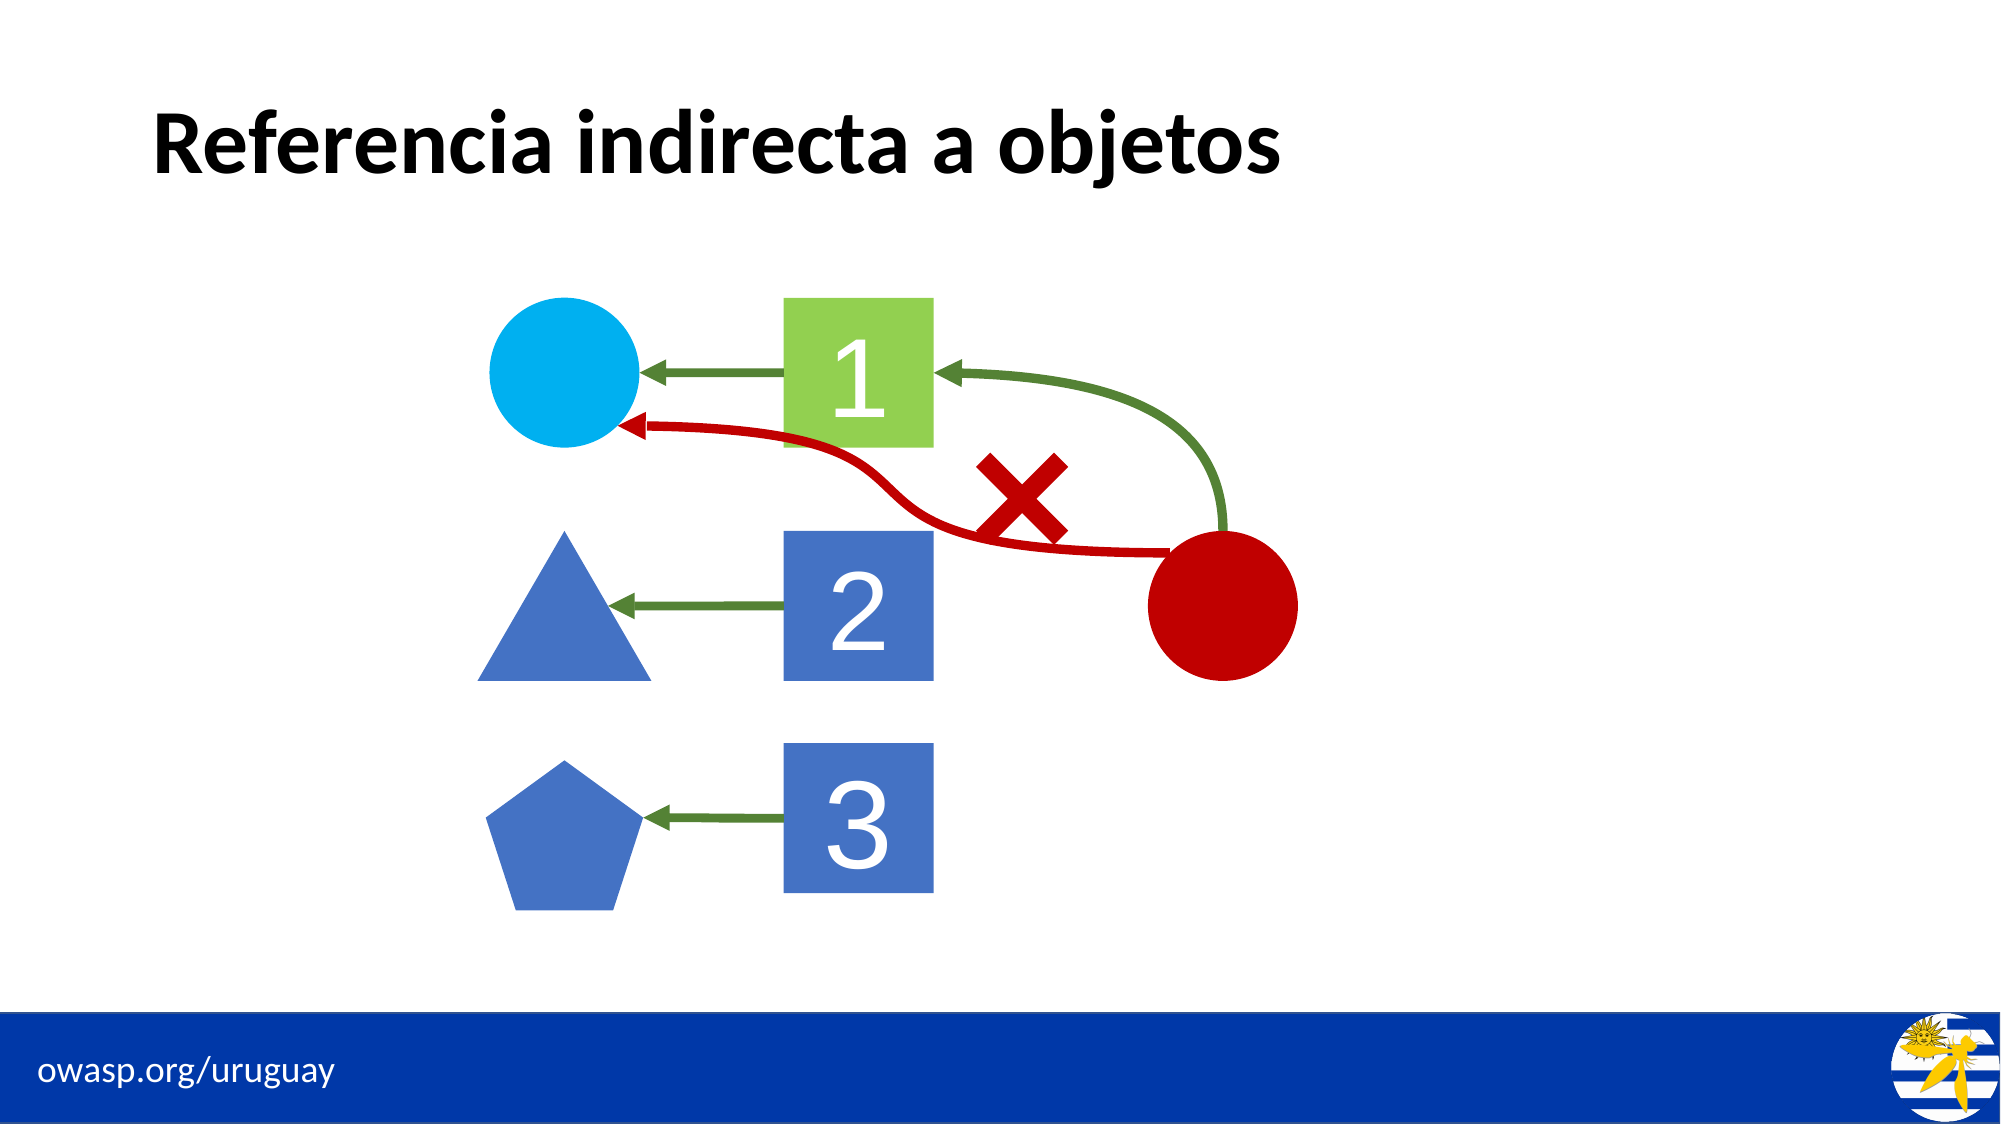

# Referencia indirecta a objetos

1

2

3